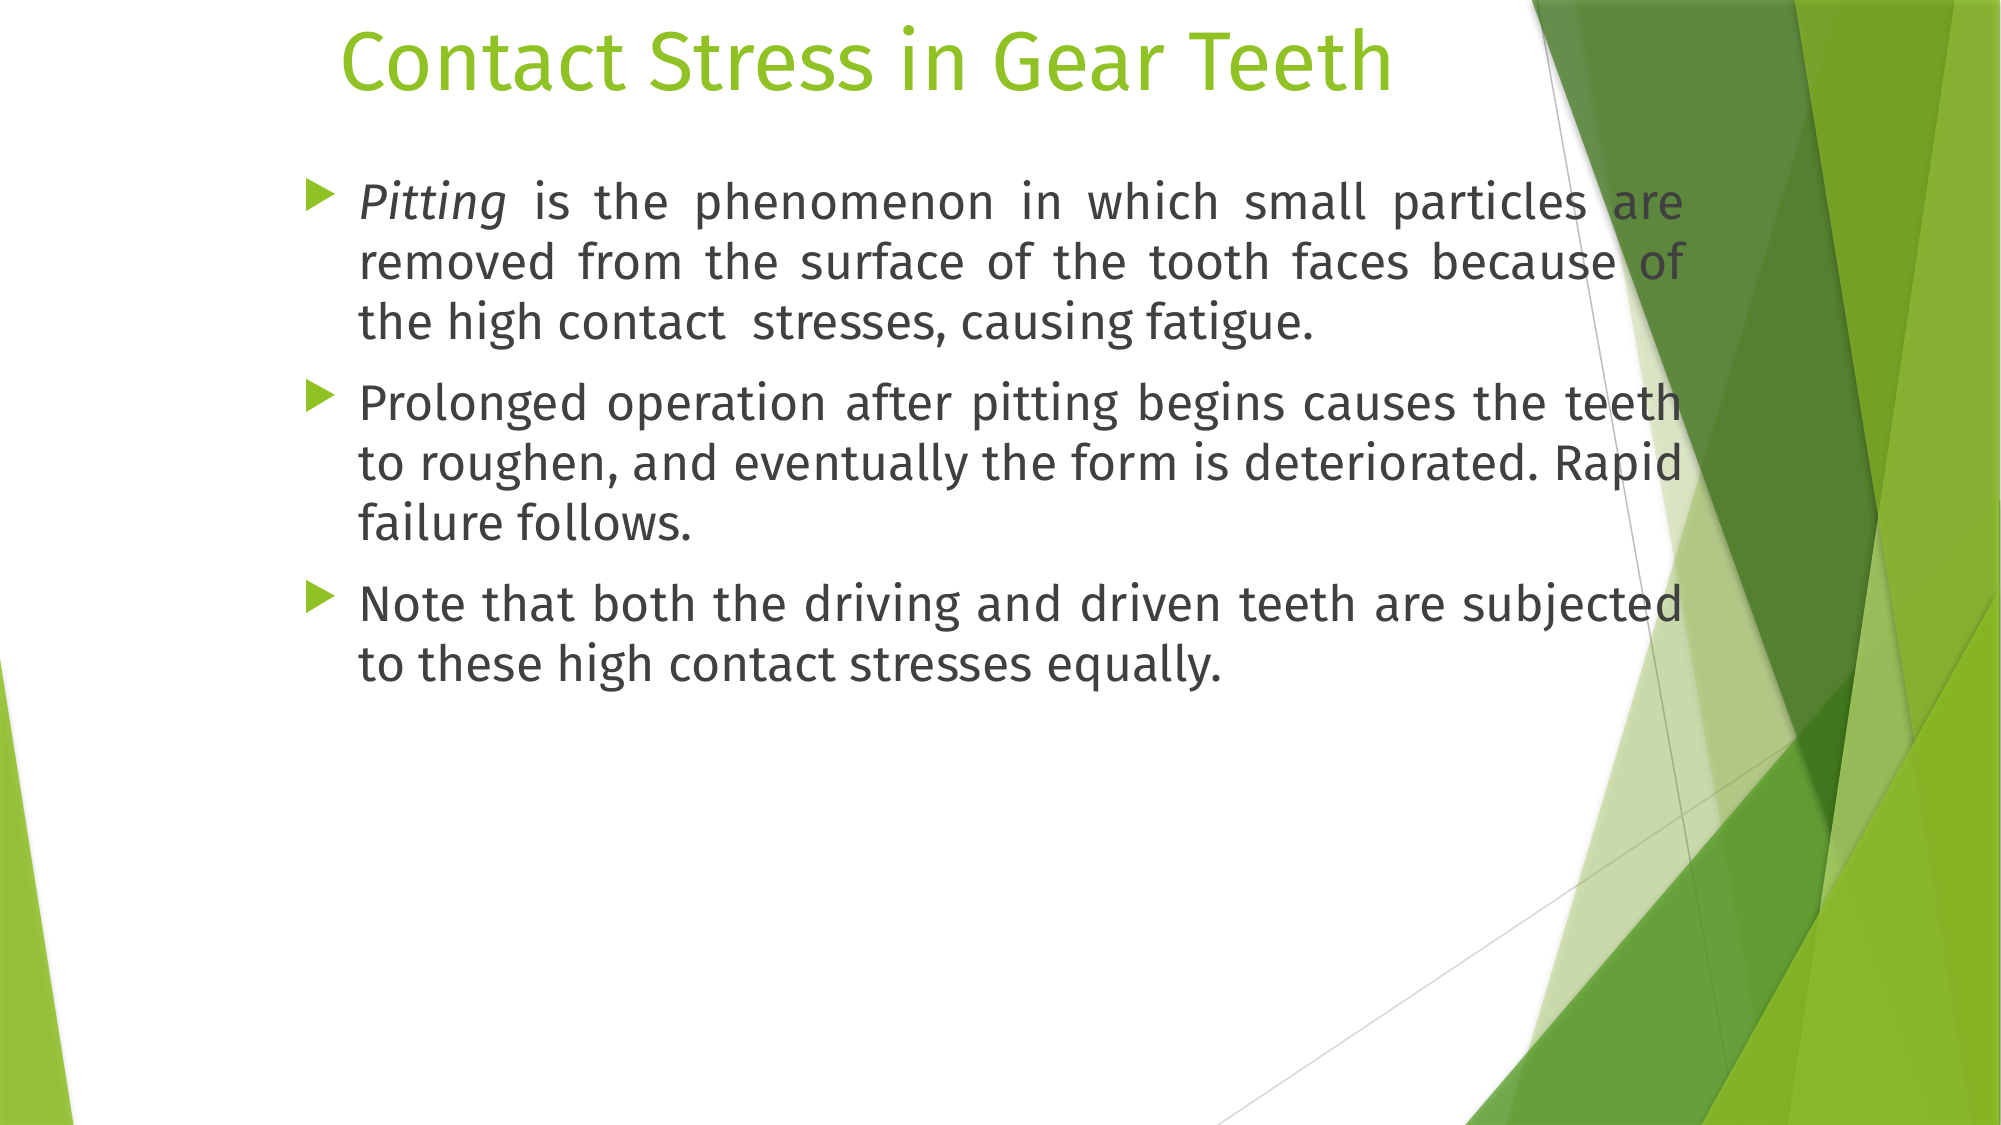

# Contact Stress in Gear Teeth
Pitting is the phenomenon in which small particles are removed from the surface of the tooth faces because of the high contact  stresses, causing fatigue.
Prolonged operation after pitting begins causes the teeth to roughen, and eventually the form is deteriorated. Rapid failure follows.
Note that both the driving and driven teeth are subjected to these high contact stresses equally.